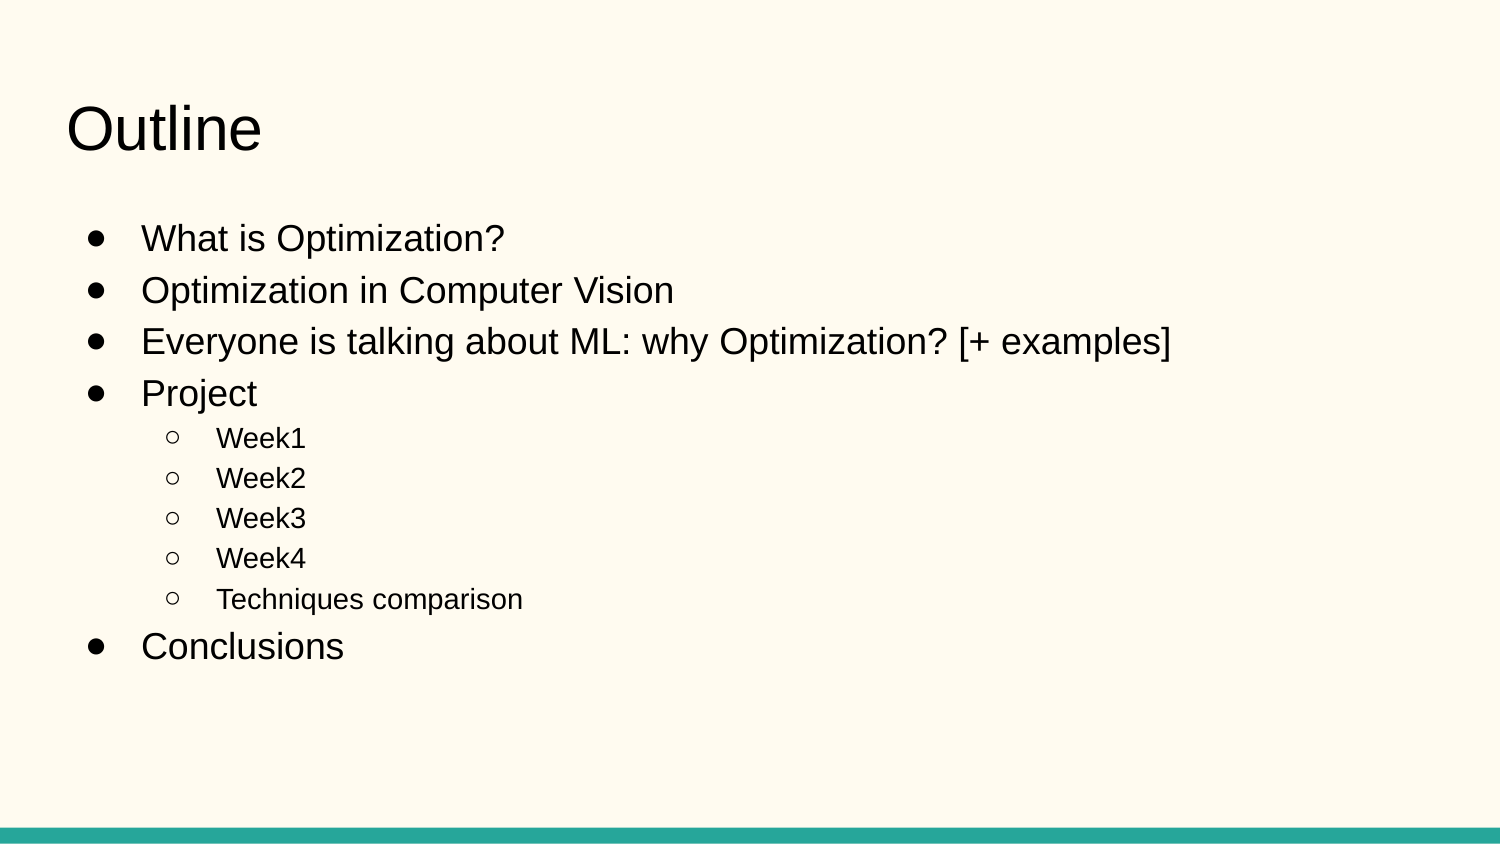

# Outline
What is Optimization?
Optimization in Computer Vision
Everyone is talking about ML: why Optimization? [+ examples]
Project
Week1
Week2
Week3
Week4
Techniques comparison
Conclusions